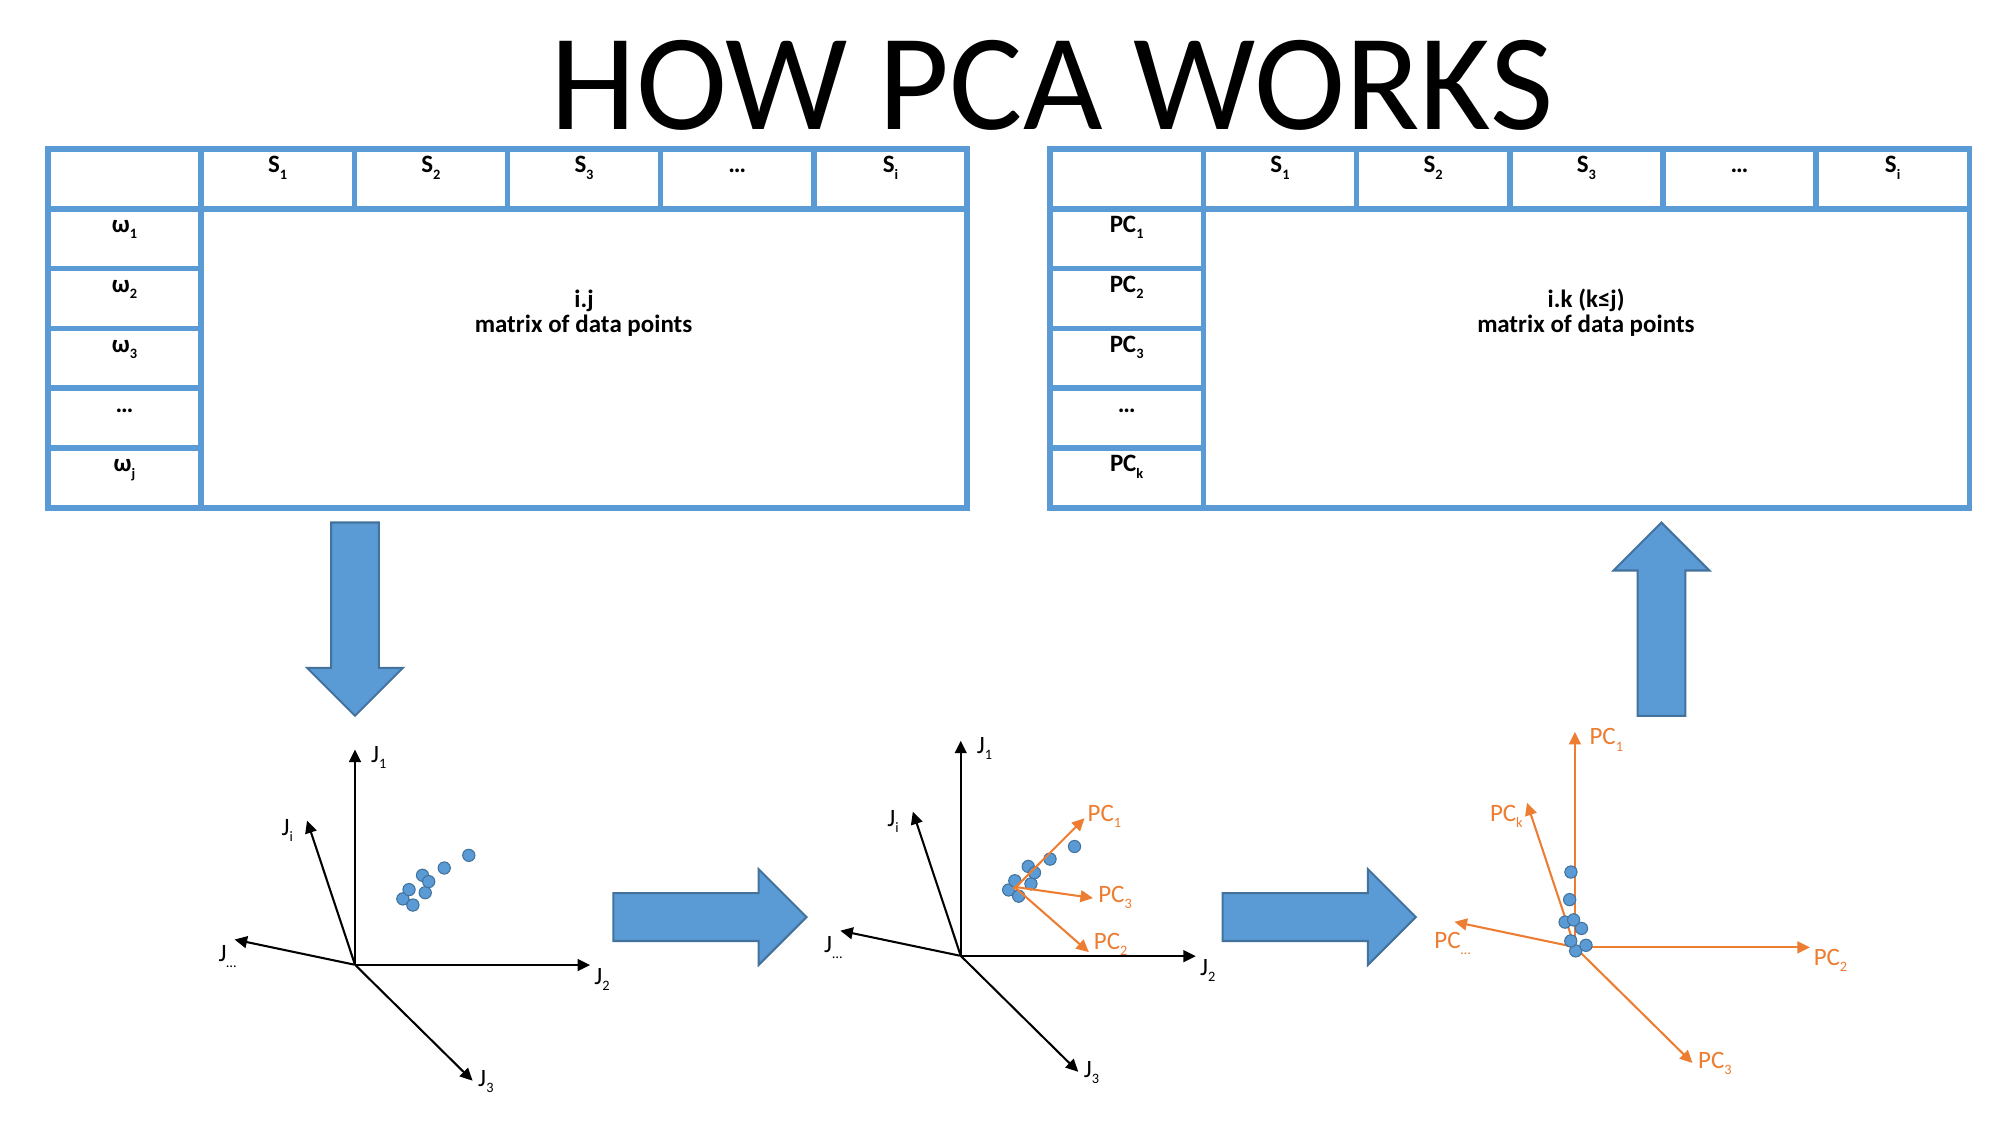

HOW PCA WORKS
|  | S1 | S2 | S3 | … | Si |
| --- | --- | --- | --- | --- | --- |
| ω1 | i.j matrix of data points |  |  |  |  |
| ω2 |  |  |  |  |  |
| ω3 |  |  |  |  |  |
| … |  |  |  |  |  |
| ωj |  |  |  |  |  |
|  | S1 | S2 | S3 | … | Si |
| --- | --- | --- | --- | --- | --- |
| PC1 | i.k (k≤j) matrix of data points |  |  |  |  |
| PC2 |  |  |  |  |  |
| PC3 |  |  |  |  |  |
| … |  |  |  |  |  |
| PCk |  |  |  |  |  |

PC1
J1
J1
PCk
PC1
Ji
Ji

PC3

PC…
PC2
J…
J…
PC2
J2
J2
PC3
J3
J3